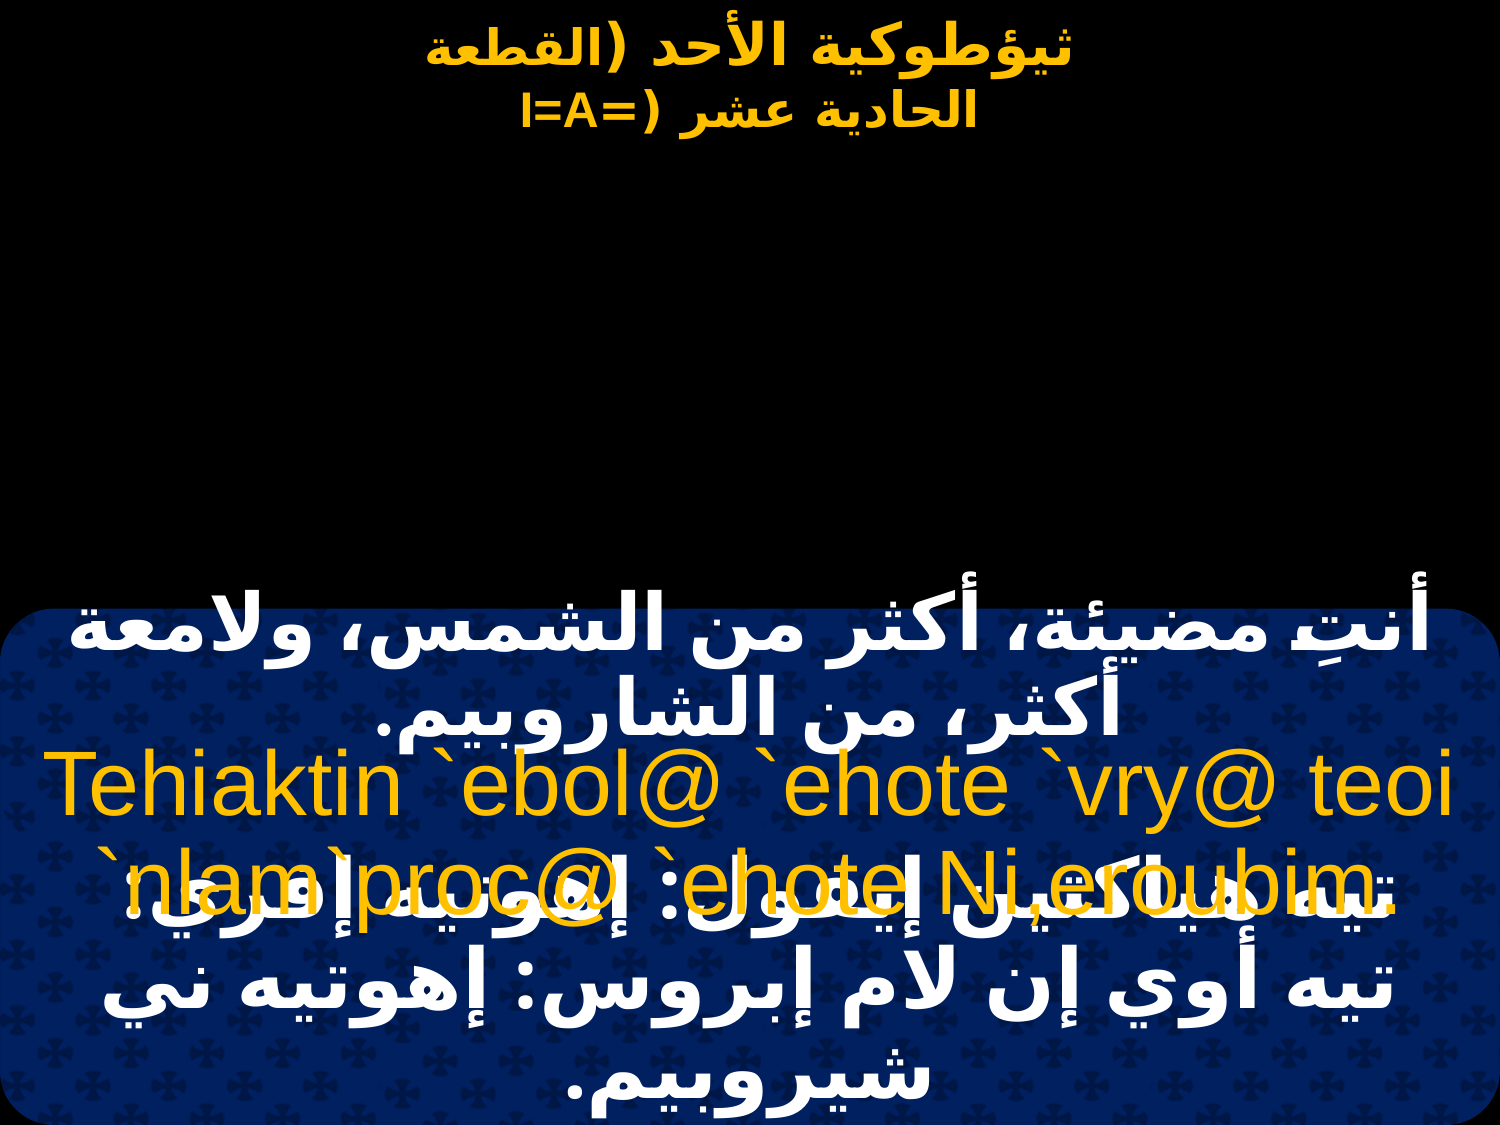

أنتِ مضيئة، أكثر من الشمس، ولامعة أكثر، من الشاروبيم.
Tehiaktin `ebol@ `ehote `vry@ teoi `nlam`proc@ `ehote Ni,eroubim.
تيه هياكتين إيفول: إهوتيه إفري:
تيه أوي إن لام إبروس: إهوتيه ني شيروبيم.